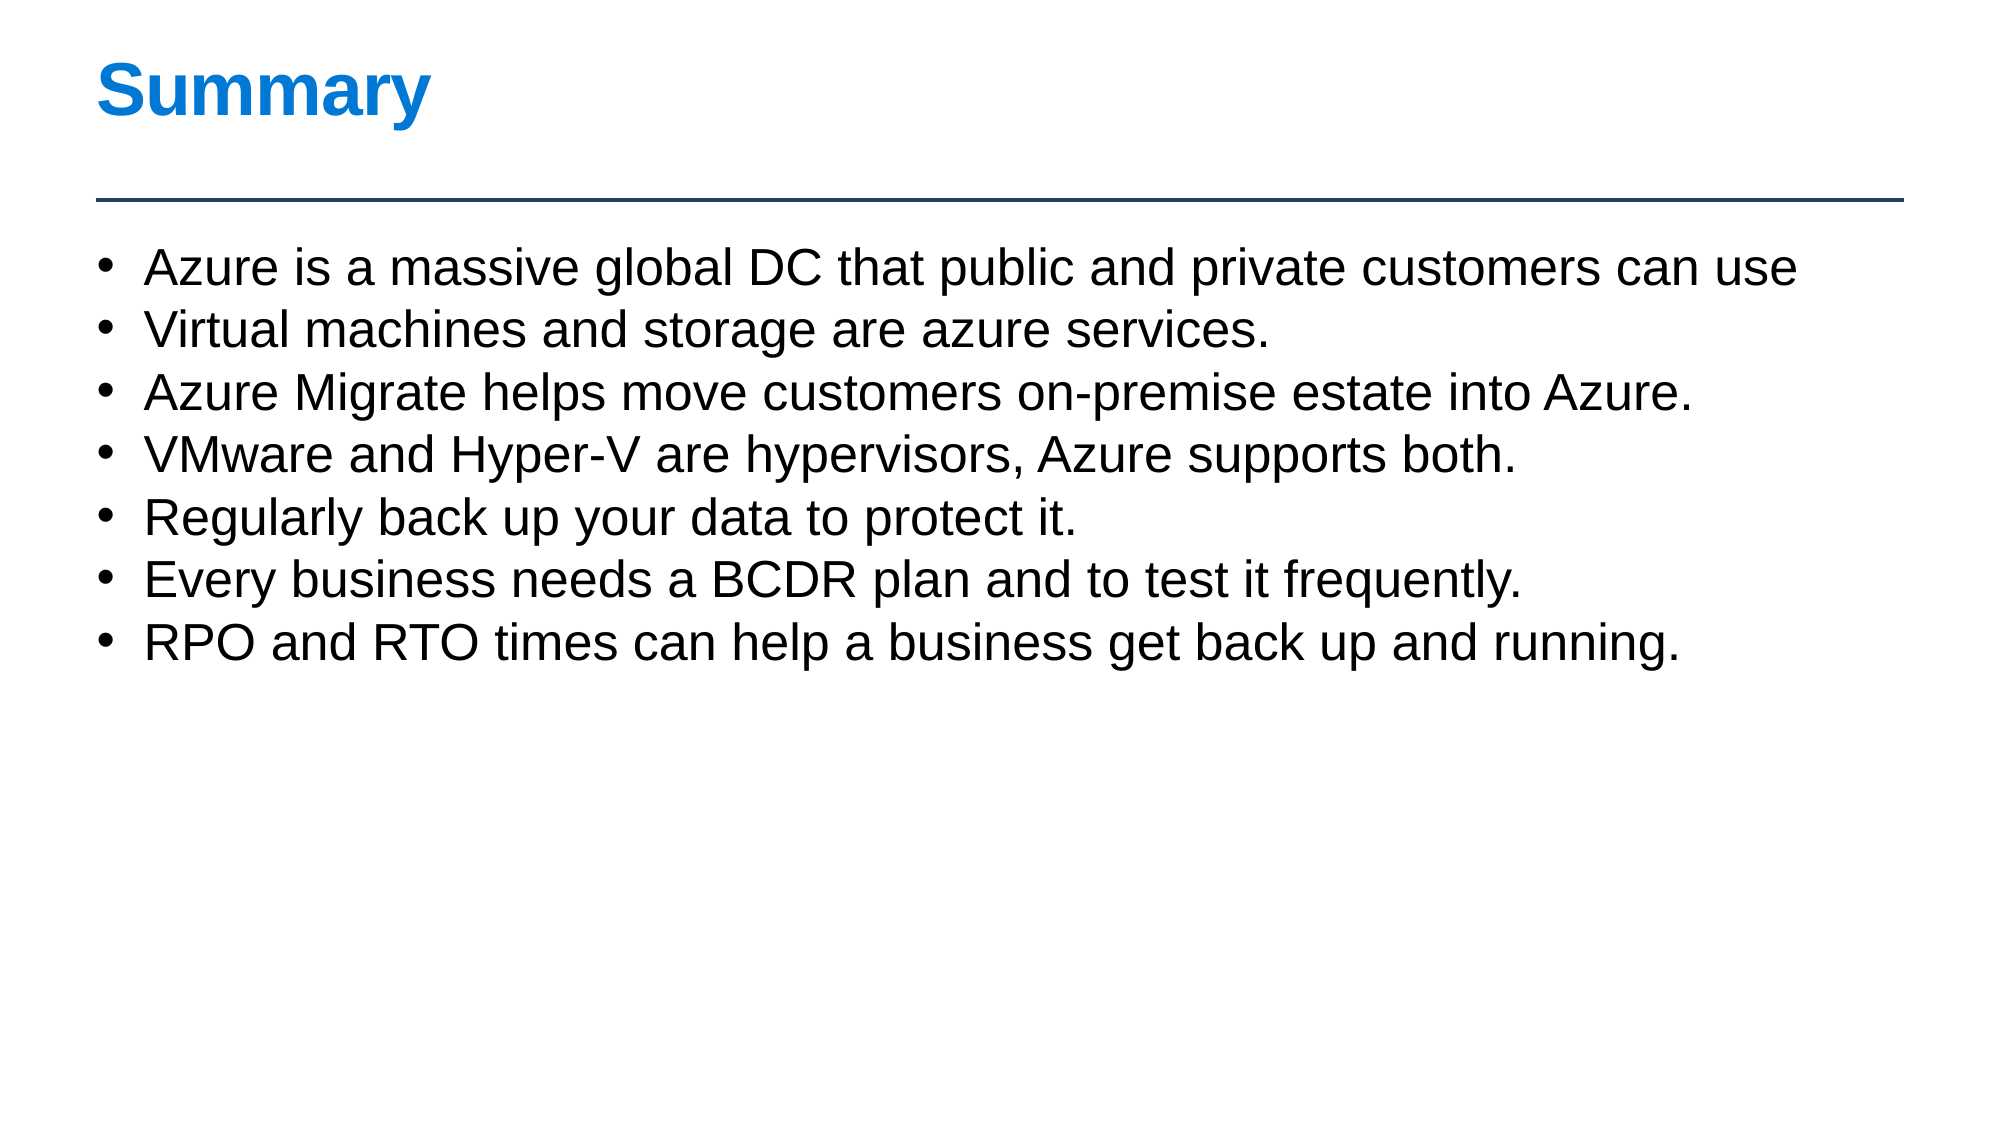

# Summary
Azure is a massive global DC that public and private customers can use
Virtual machines and storage are azure services.
Azure Migrate helps move customers on-premise estate into Azure.
VMware and Hyper-V are hypervisors, Azure supports both.
Regularly back up your data to protect it.
Every business needs a BCDR plan and to test it frequently.
RPO and RTO times can help a business get back up and running.